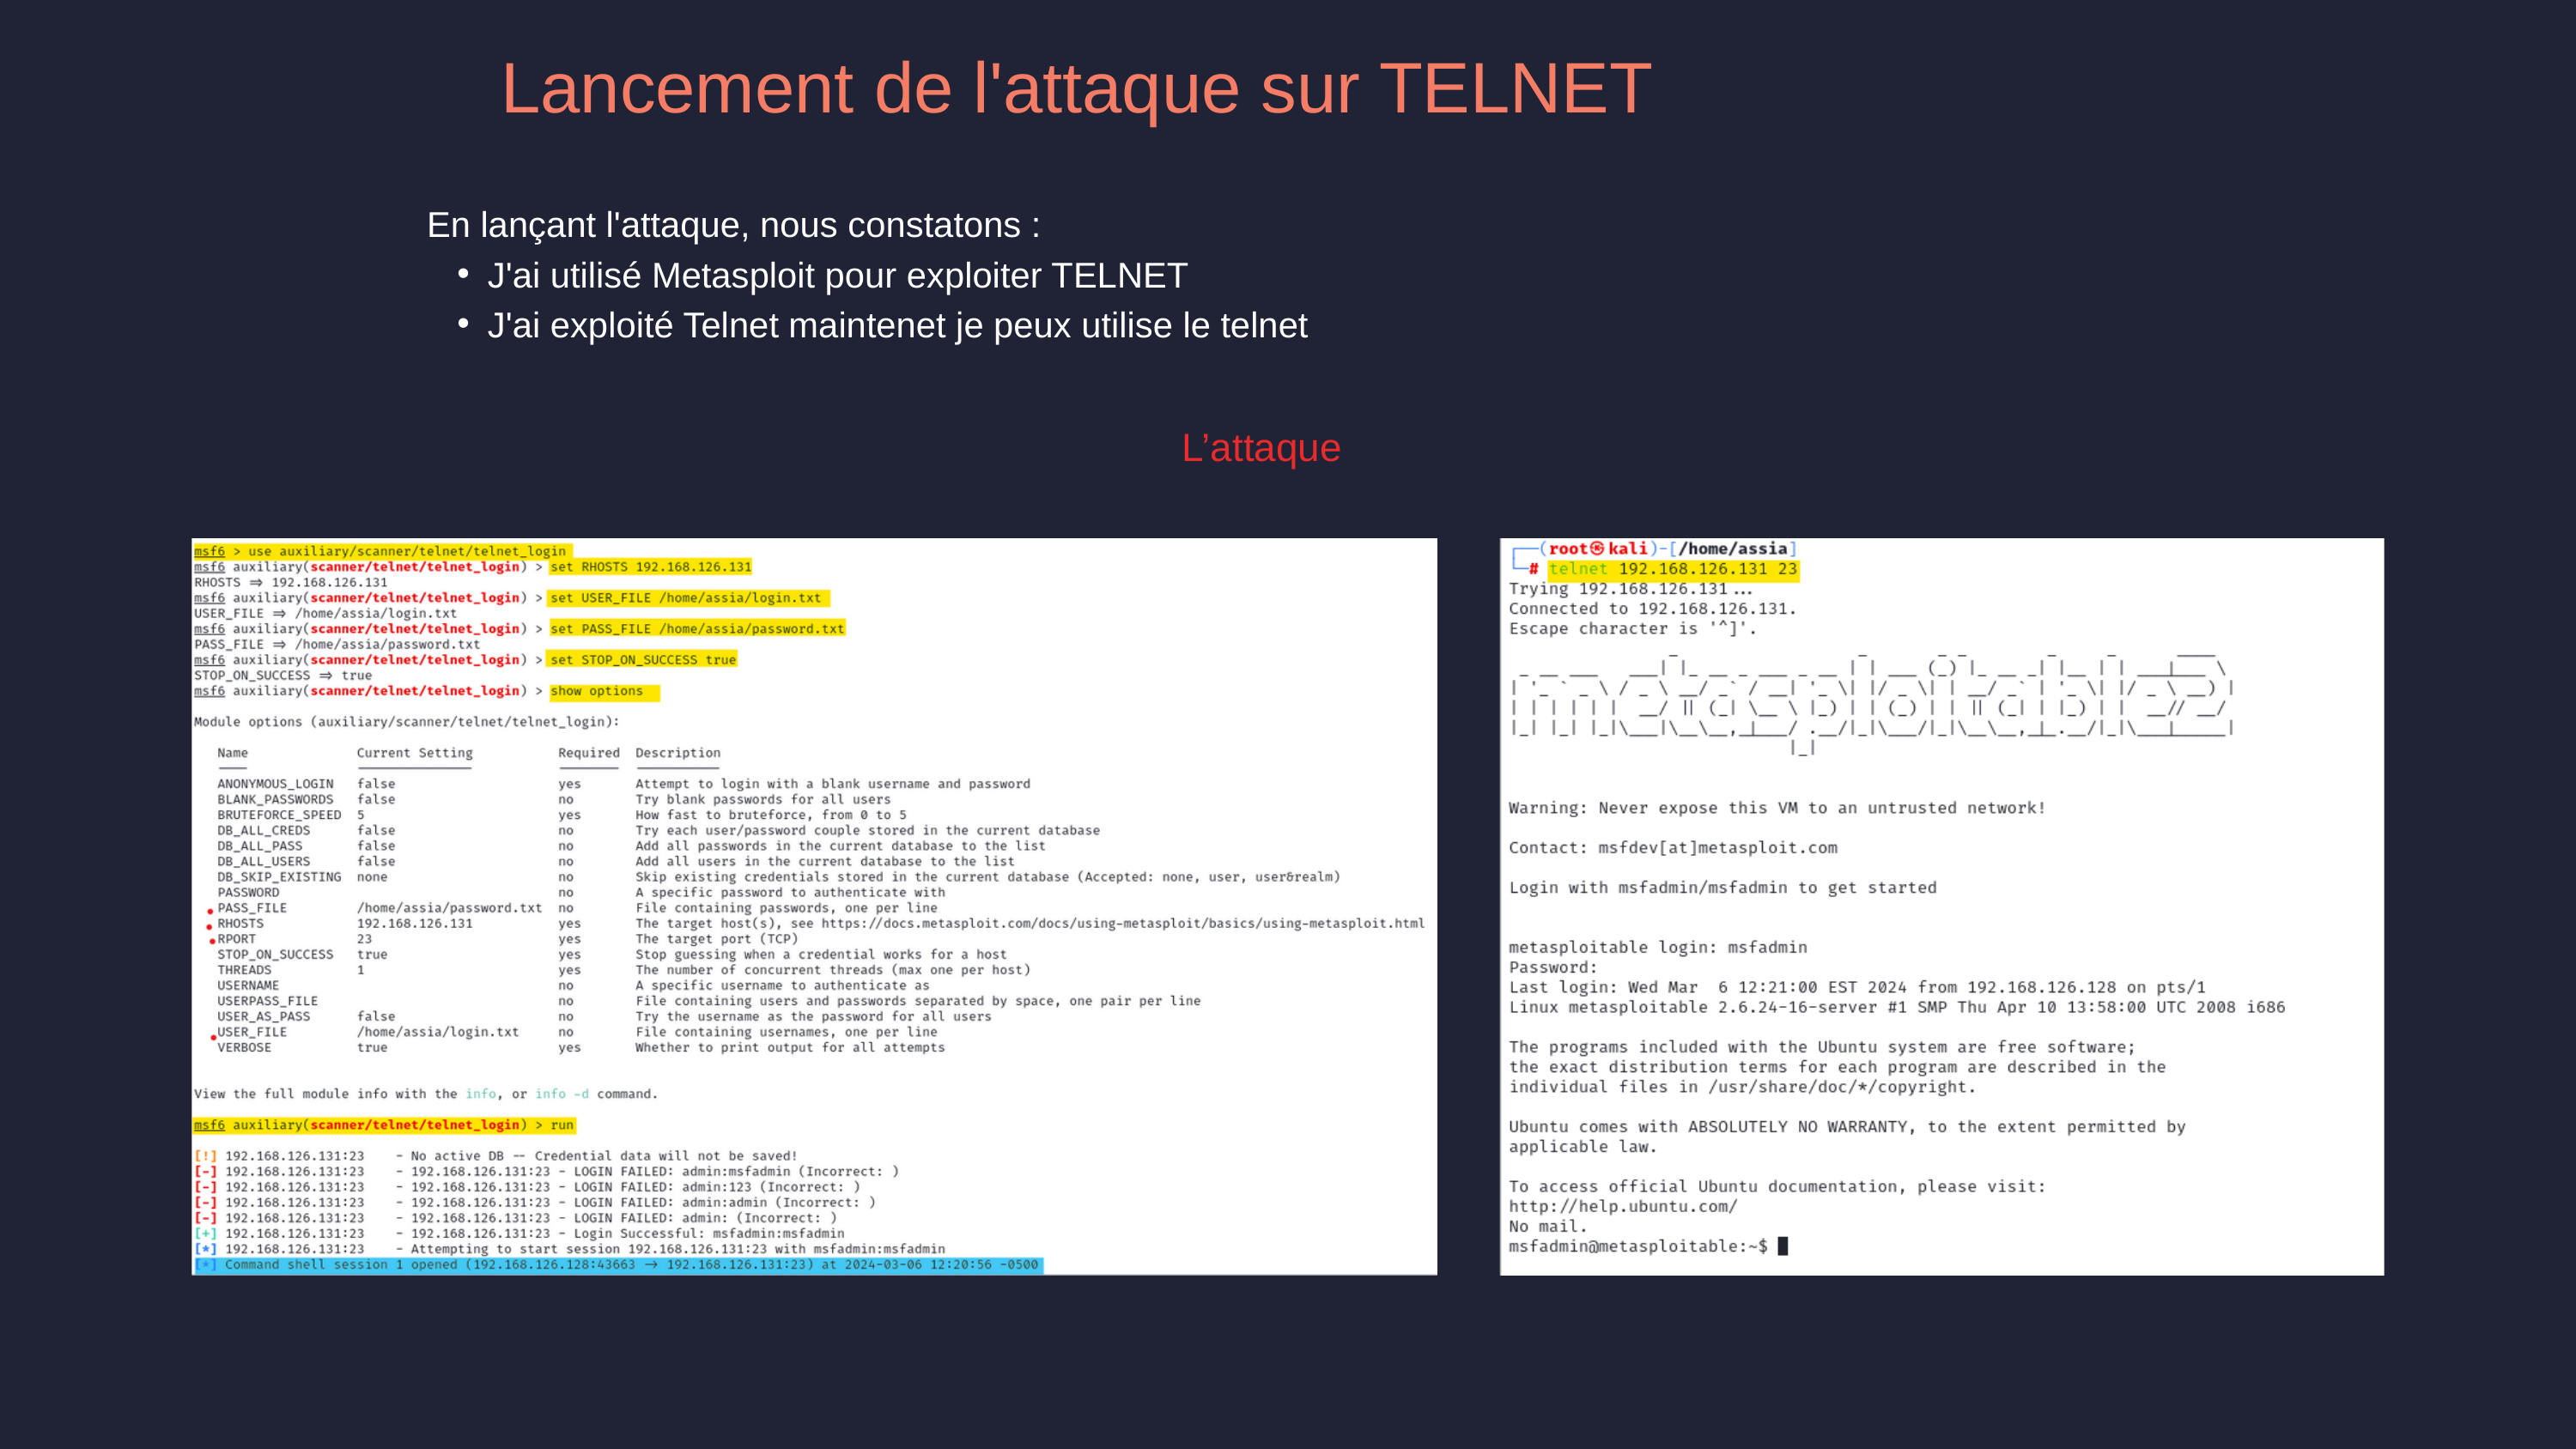

Lancement de l'attaque sur TELNET
En lançant l'attaque, nous constatons :
J'ai utilisé Metasploit pour exploiter TELNET
J'ai exploité Telnet maintenet je peux utilise le telnet
L’attaque